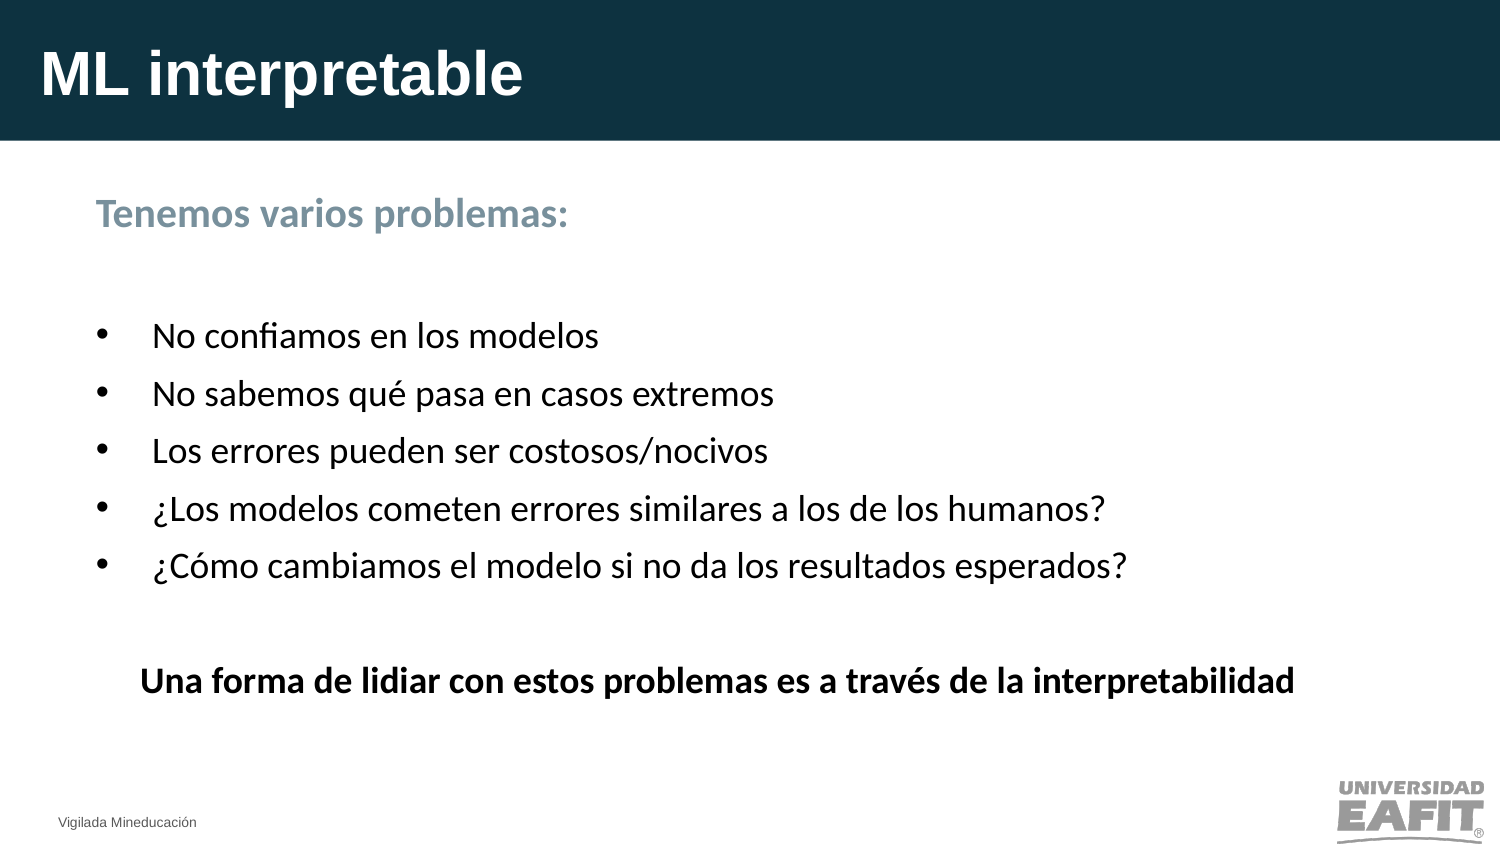

ML interpretable
Tenemos varios problemas:

No confiamos en los modelos
No sabemos qué pasa en casos extremos
Los errores pueden ser costosos/nocivos
¿Los modelos cometen errores similares a los de los humanos?
¿Cómo cambiamos el modelo si no da los resultados esperados?

Una forma de lidiar con estos problemas es a través de la interpretabilidad